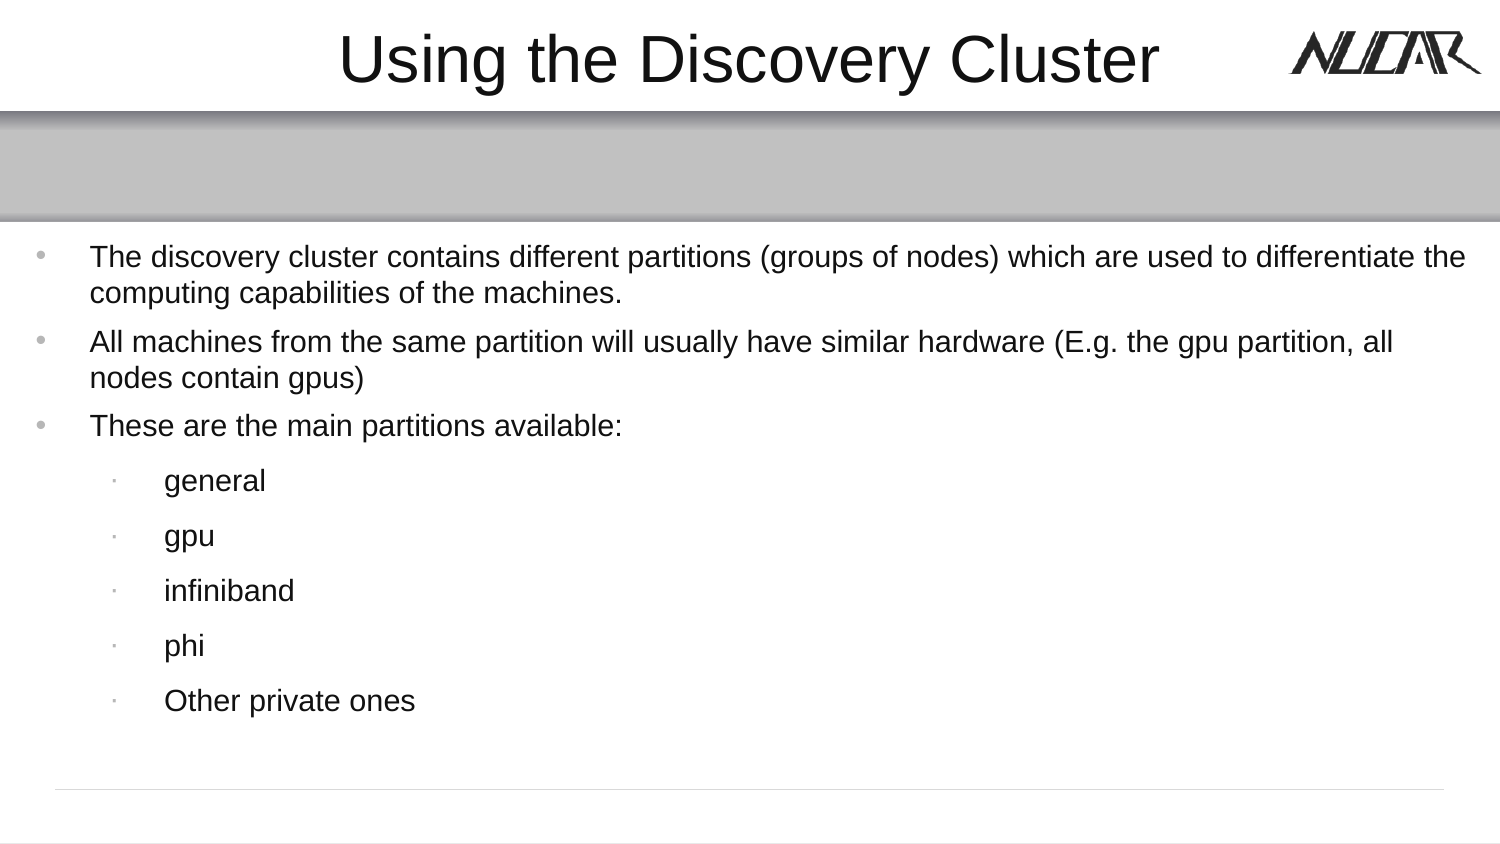

# Using the Discovery Cluster
The discovery cluster contains different partitions (groups of nodes) which are used to differentiate the computing capabilities of the machines.
All machines from the same partition will usually have similar hardware (E.g. the gpu partition, all nodes contain gpus)
These are the main partitions available:
general
gpu
infiniband
phi
Other private ones